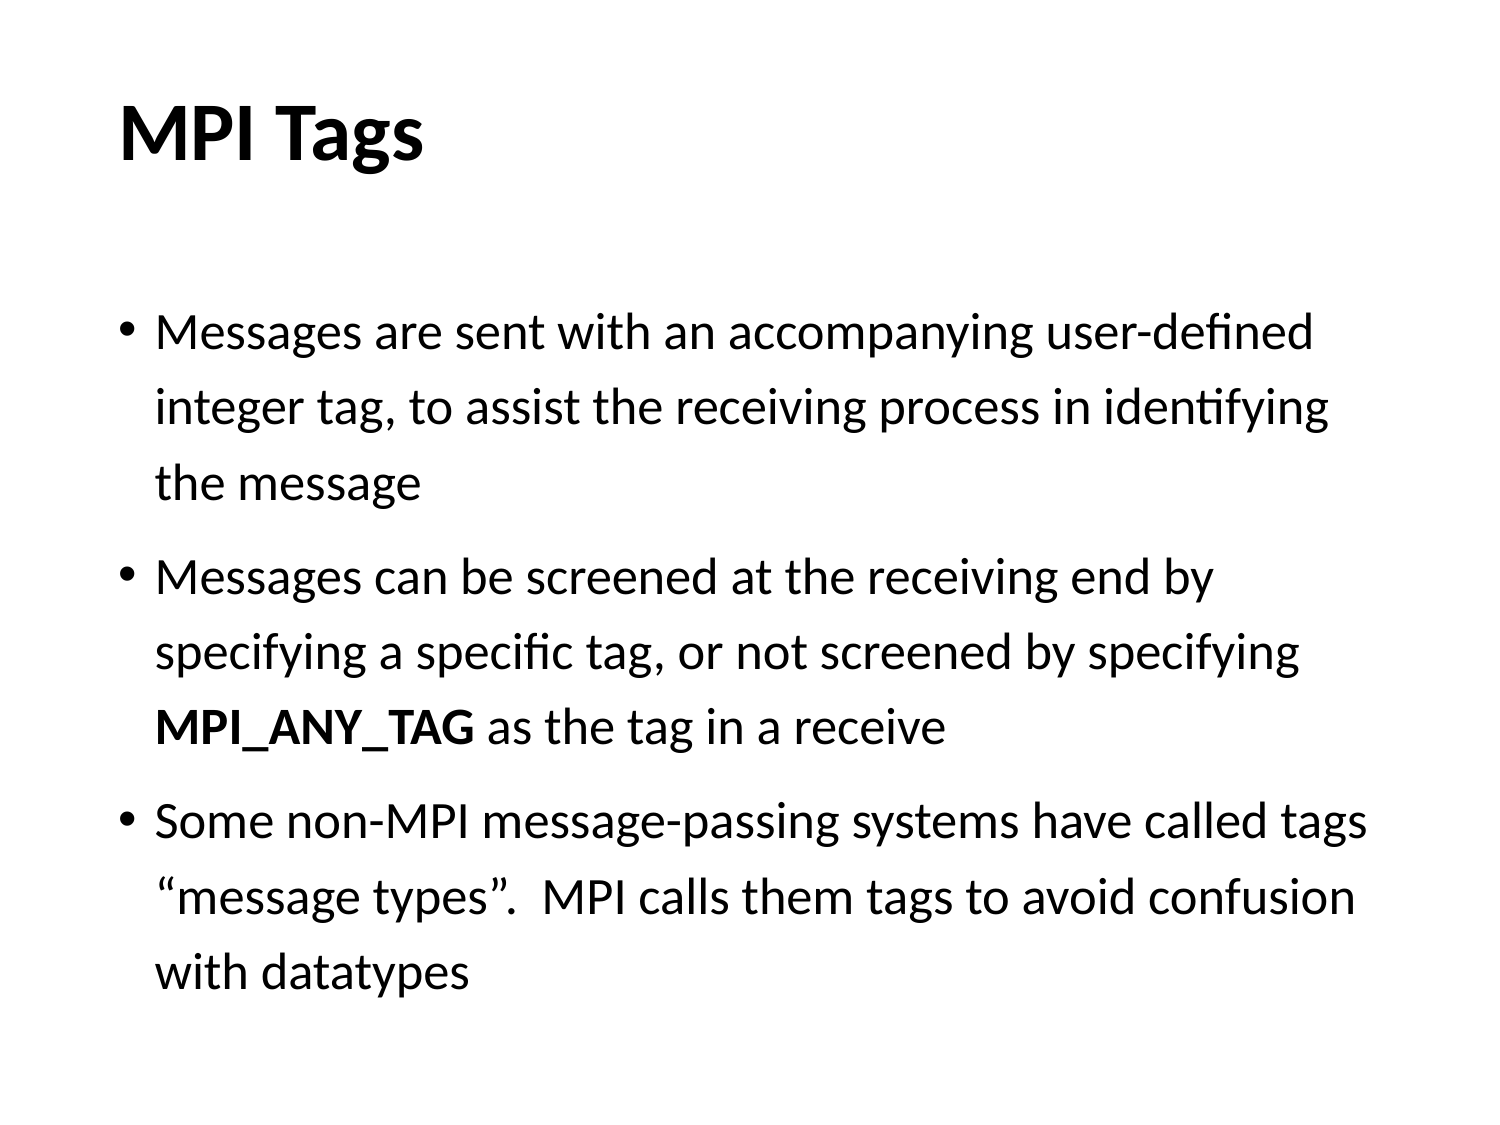

# MPI Tags
Messages are sent with an accompanying user-defined integer tag, to assist the receiving process in identifying the message
Messages can be screened at the receiving end by specifying a specific tag, or not screened by specifying MPI_ANY_TAG as the tag in a receive
Some non-MPI message-passing systems have called tags “message types”.  MPI calls them tags to avoid confusion with datatypes